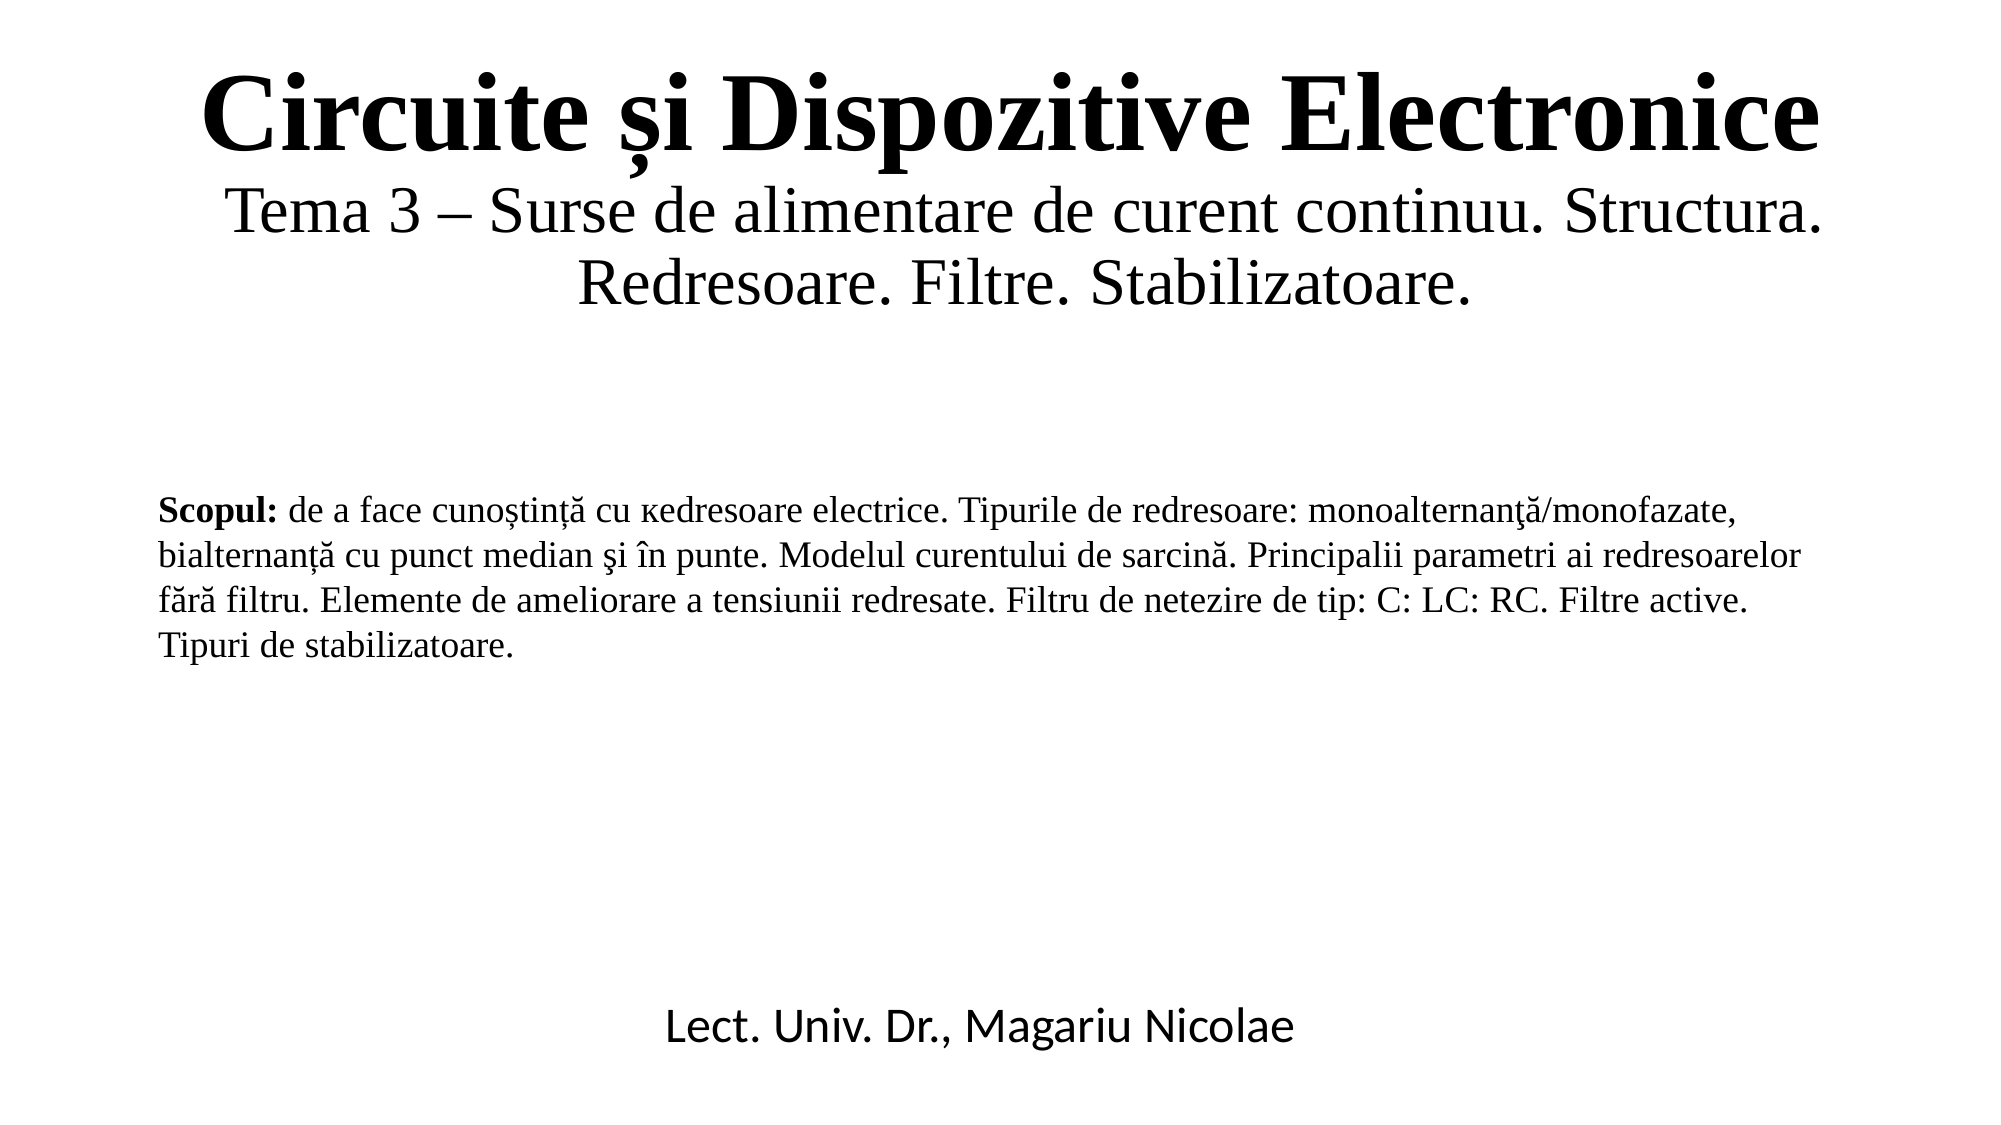

# Circuite și Dispozitive Electronice Tema 3 – Surse de alimentare de curent continuu. Structura. Redresoare. Filtre. Stabilizatoare.
Scopul: de a face cunoștință cu кedresoare electrice. Tipurile de redresoare: monoalternanţă/monofazate, bialternanță cu punct median şi în punte. Modelul curentului de sarcină. Principalii parametri ai redresoarelor fără filtru. Elemente de ameliorare a tensiunii redresate. Filtru de netezire de tip: C: LC: RC. Filtre active. Tipuri de stabilizatoare.
Lect. Univ. Dr., Magariu Nicolae